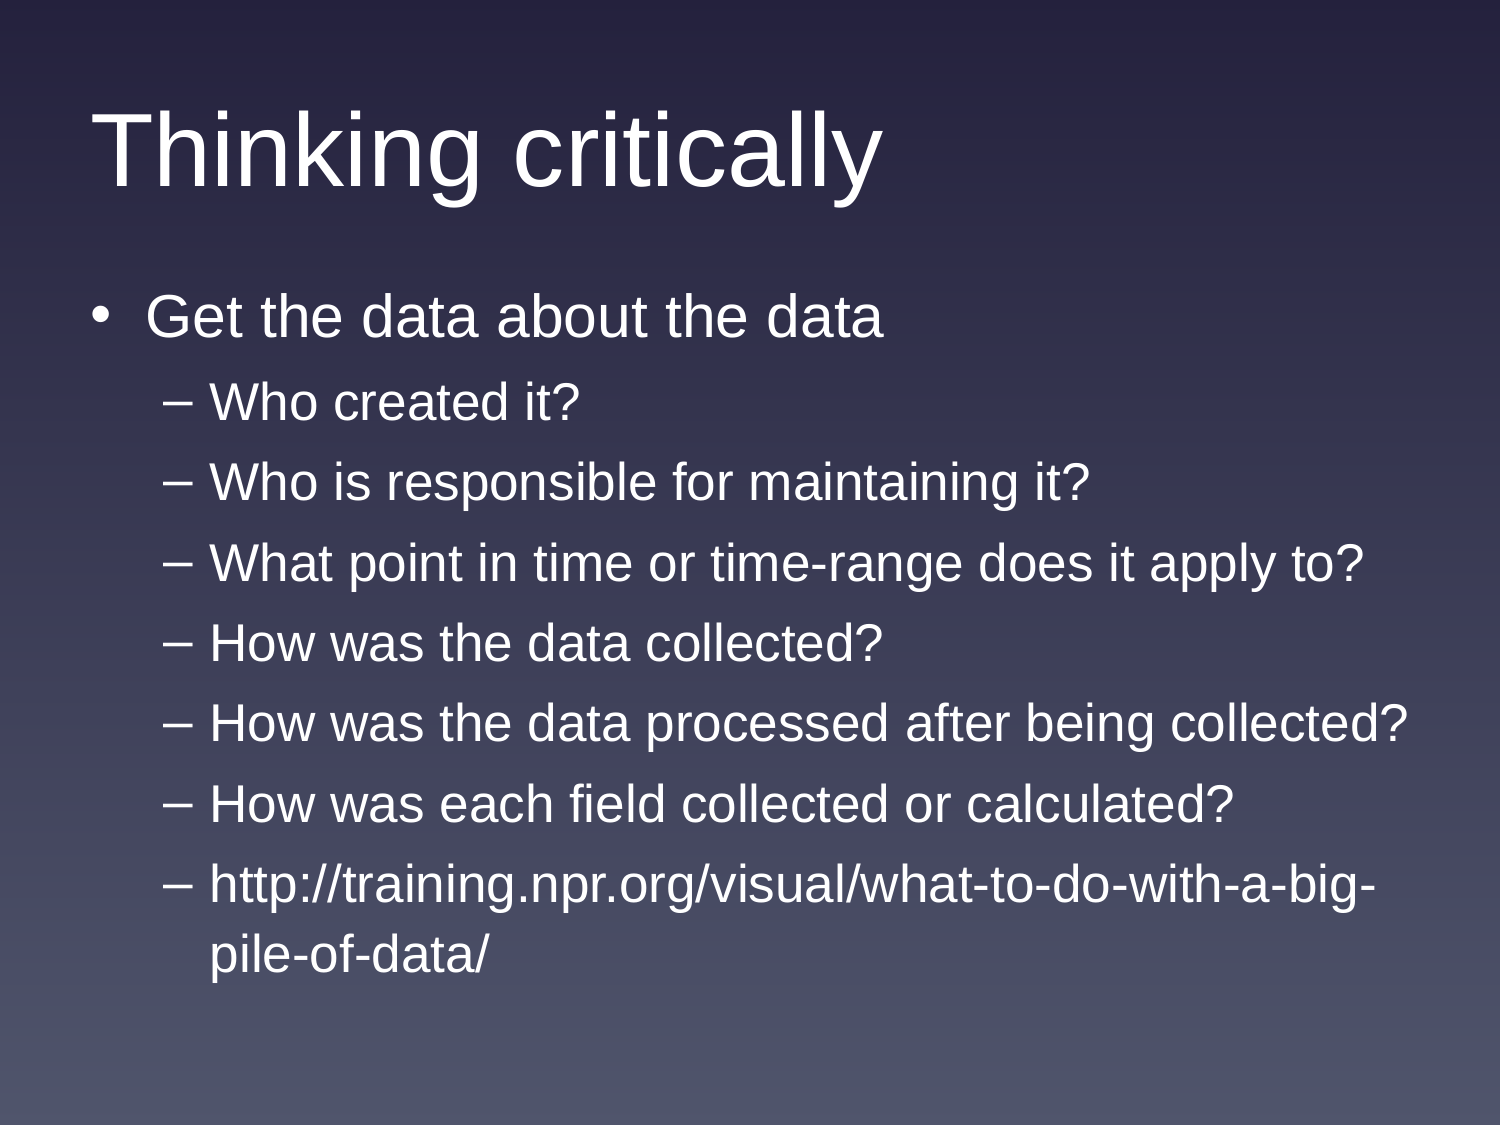

# Thinking critically
Get the data about the data
Who created it?
Who is responsible for maintaining it?
What point in time or time-range does it apply to?
How was the data collected?
How was the data processed after being collected?
How was each field collected or calculated?
http://training.npr.org/visual/what-to-do-with-a-big-pile-of-data/